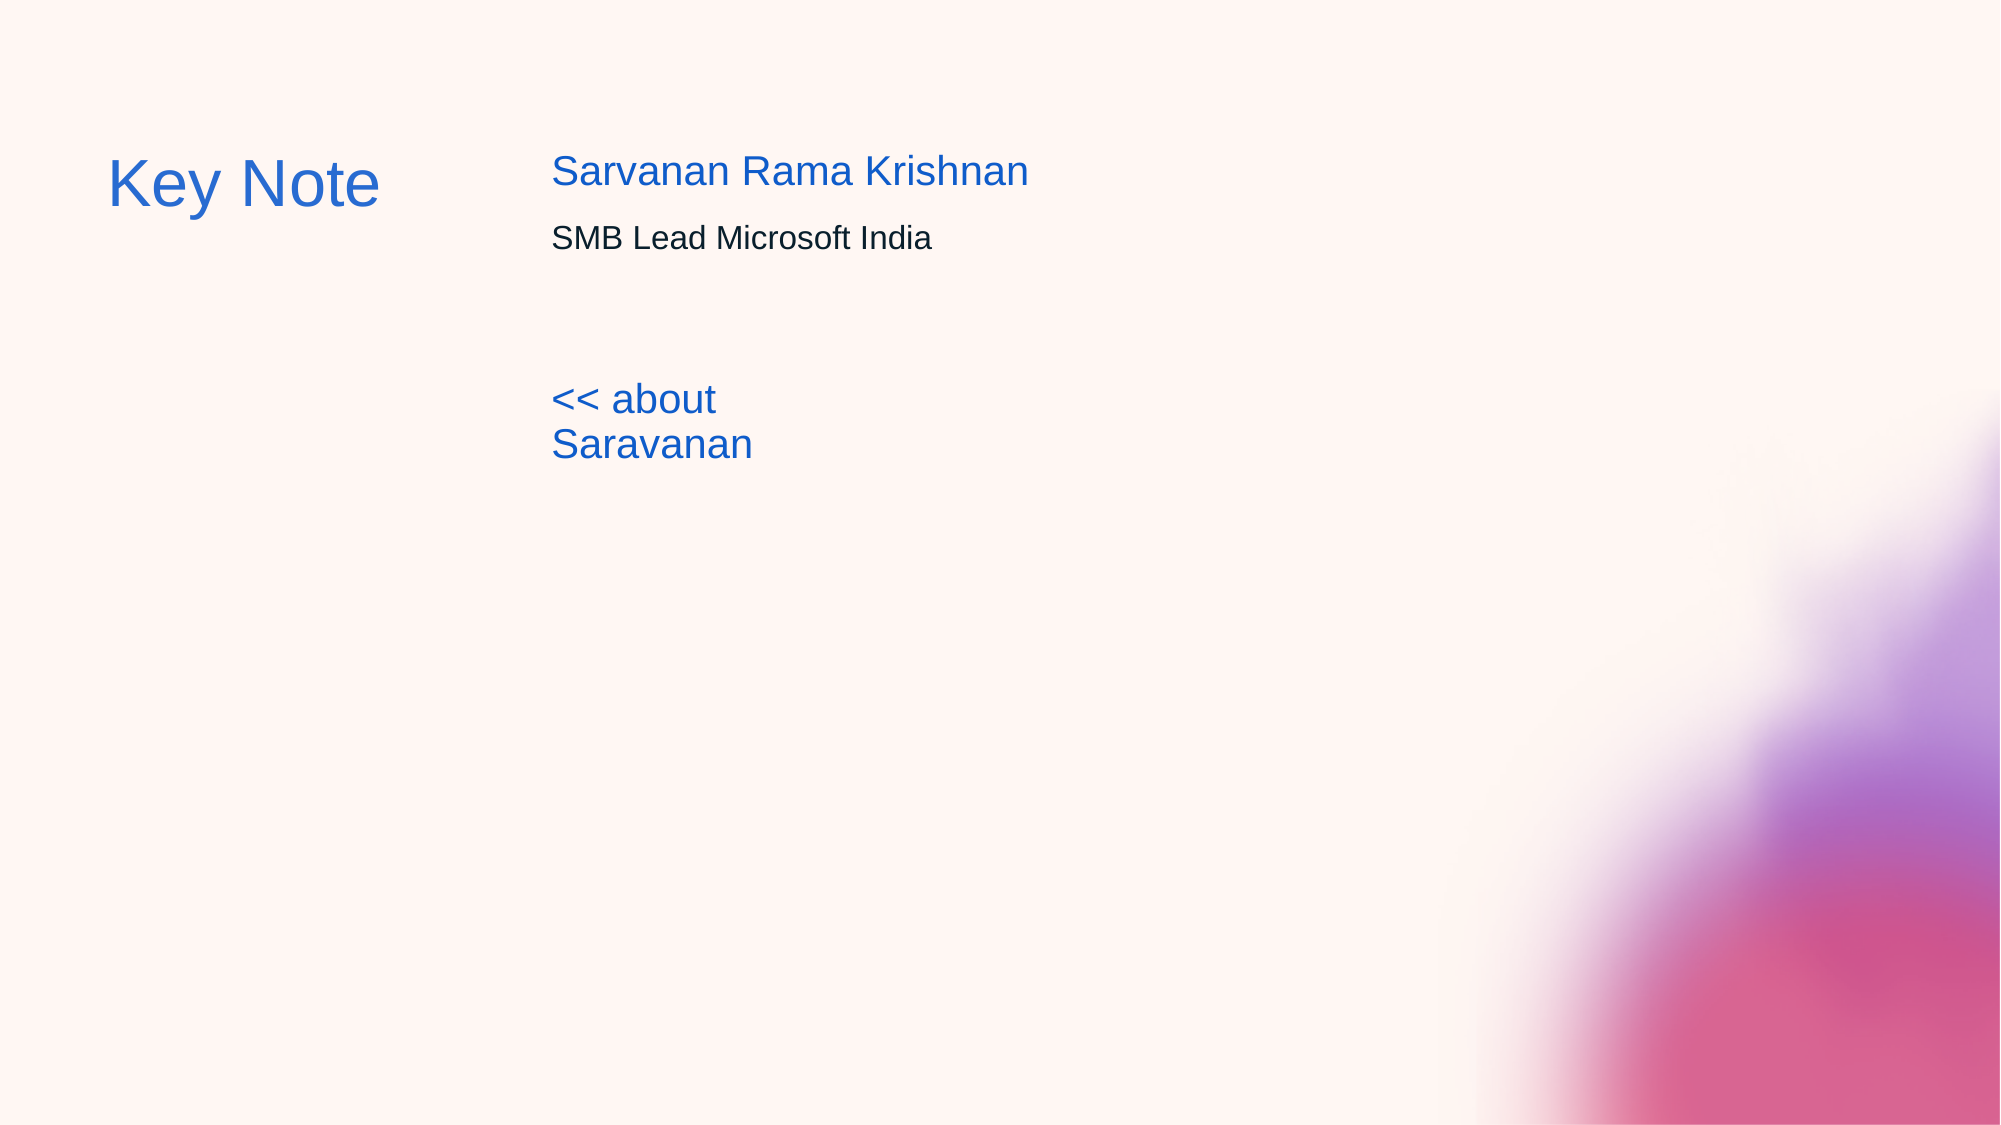

Sarvanan Rama Krishnan
# Key Note
SMB Lead Microsoft India
<< about Saravanan